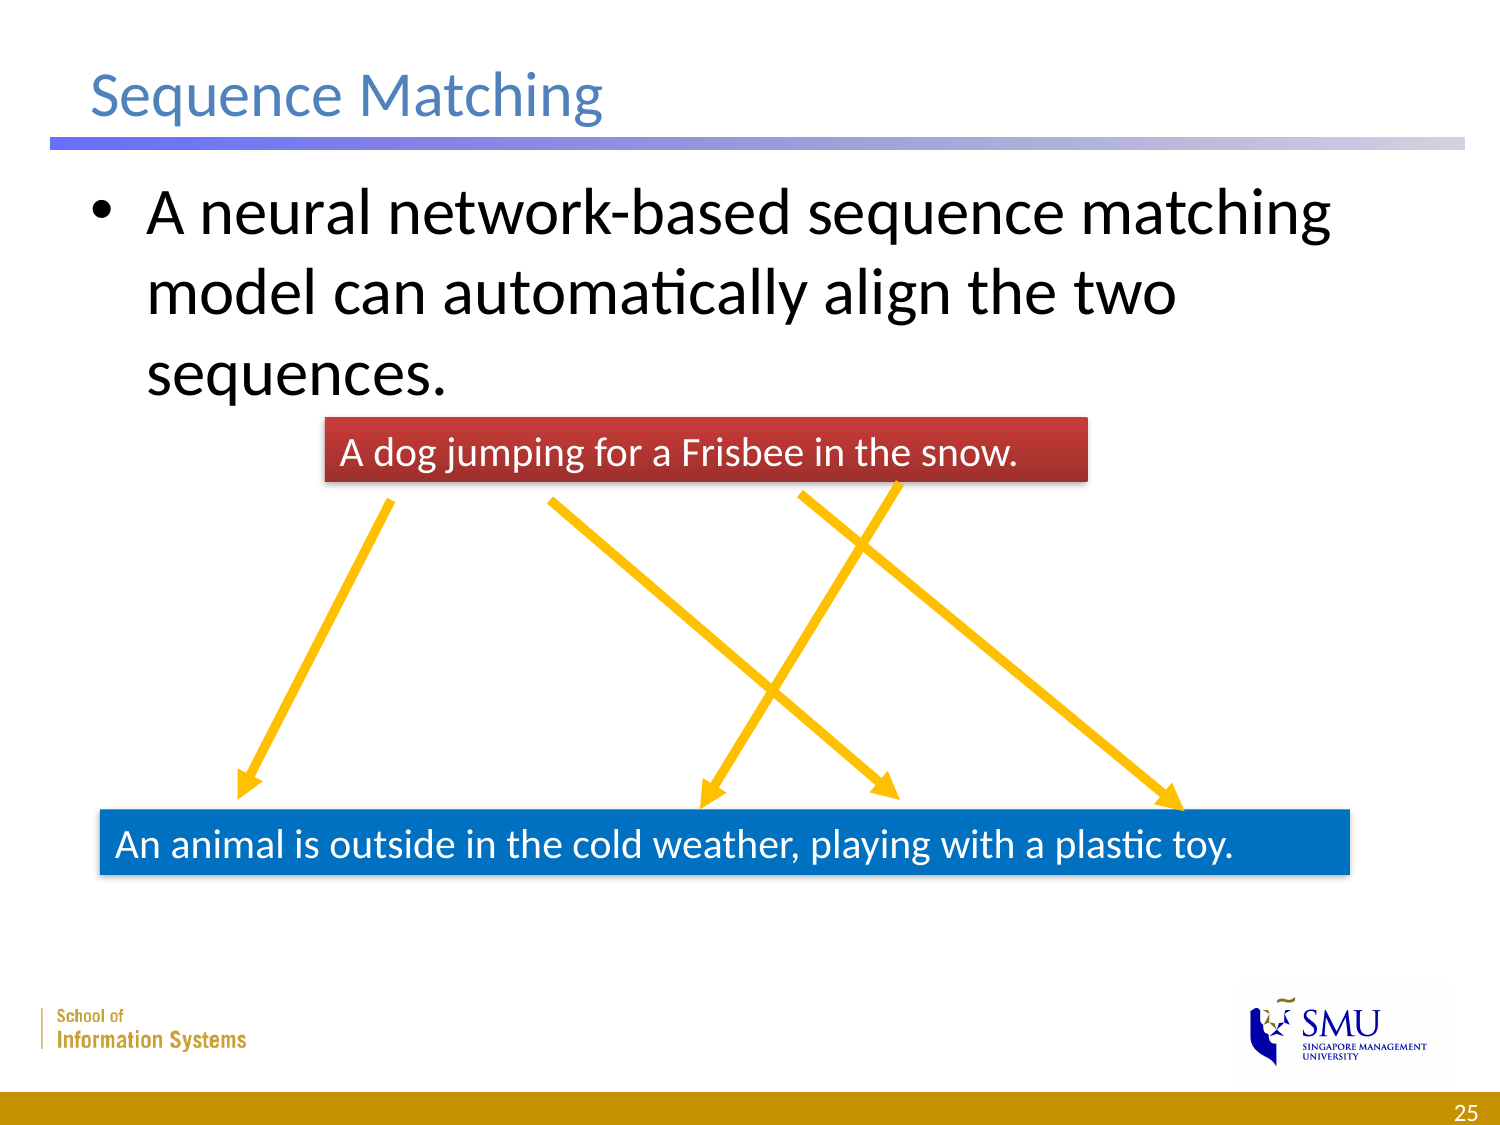

# Sequence Matching
A neural network-based sequence matching model can automatically align the two sequences.
A dog jumping for a Frisbee in the snow.
An animal is outside in the cold weather, playing with a plastic toy.

25